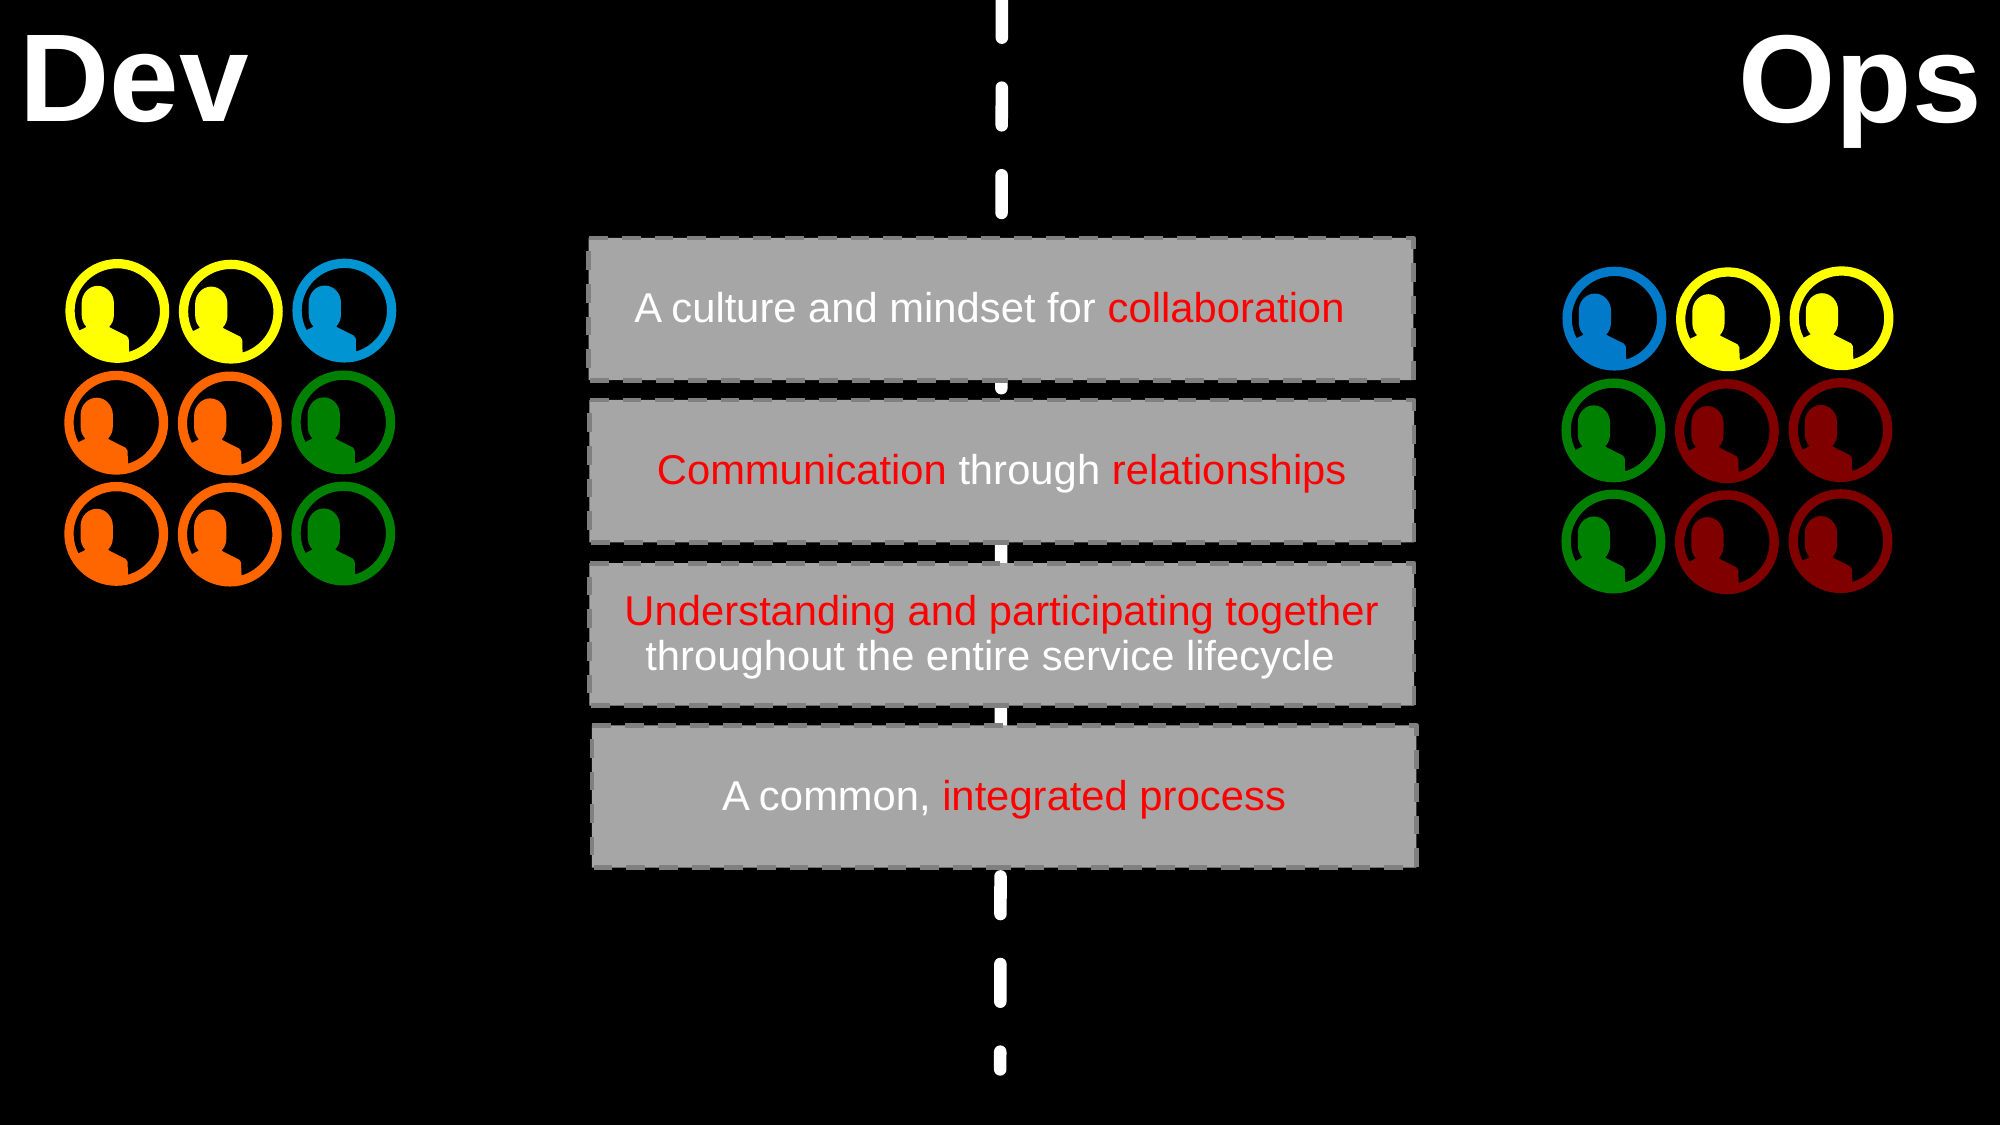

Dev
Ops
A culture and mindset for collaboration

Communication through relationships

Understanding and participating together throughout the entire service lifecycle
A common, integrated process